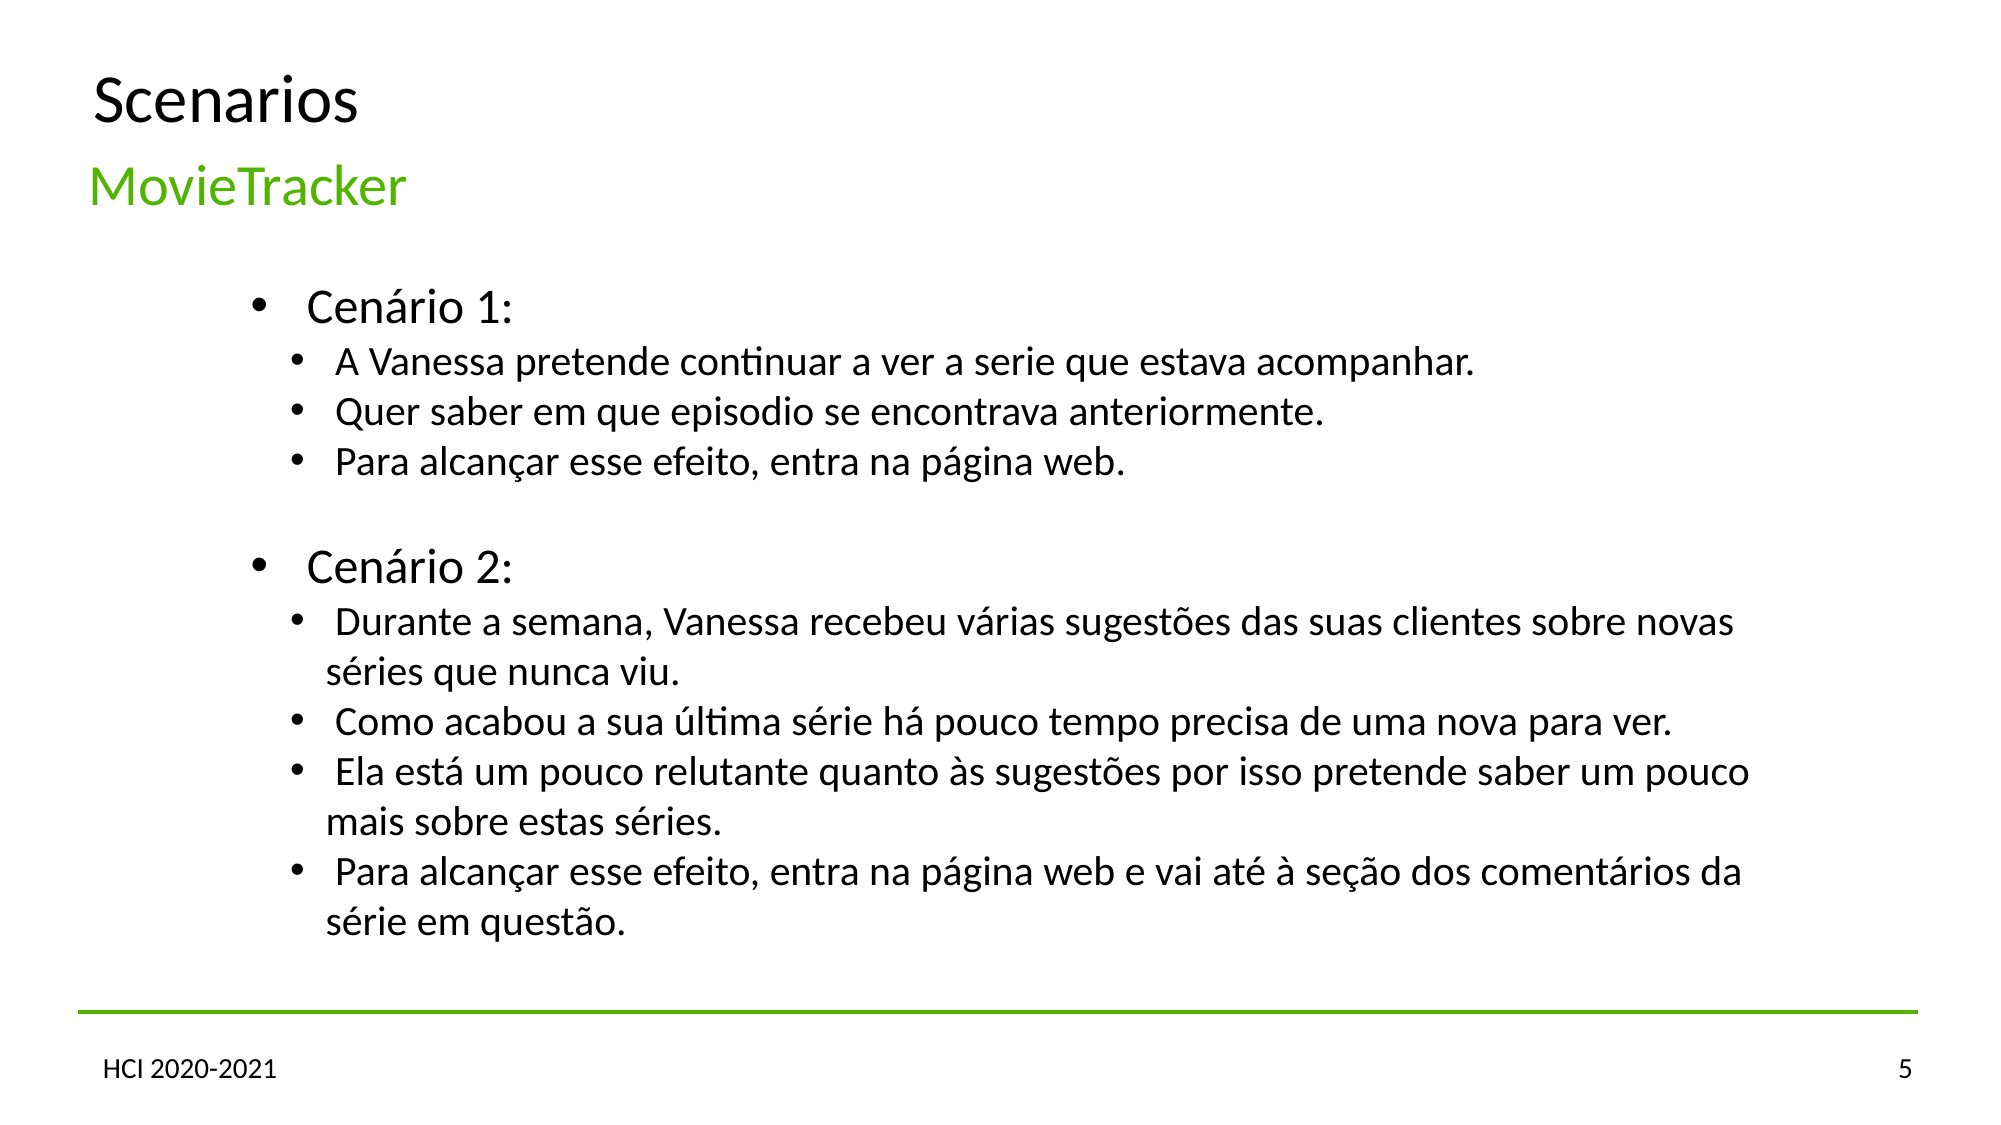

Scenarios
MovieTracker
Cenário 1:
 A Vanessa pretende continuar a ver a serie que estava acompanhar.
 Quer saber em que episodio se encontrava anteriormente.
 Para alcançar esse efeito, entra na página web.

Cenário 2:
 Durante a semana, Vanessa recebeu várias sugestões das suas clientes sobre novas séries que nunca viu.
 Como acabou a sua última série há pouco tempo precisa de uma nova para ver.
 Ela está um pouco relutante quanto às sugestões por isso pretende saber um pouco mais sobre estas séries.
 Para alcançar esse efeito, entra na página web e vai até à seção dos comentários da série em questão.

HCI 2020-2021
5